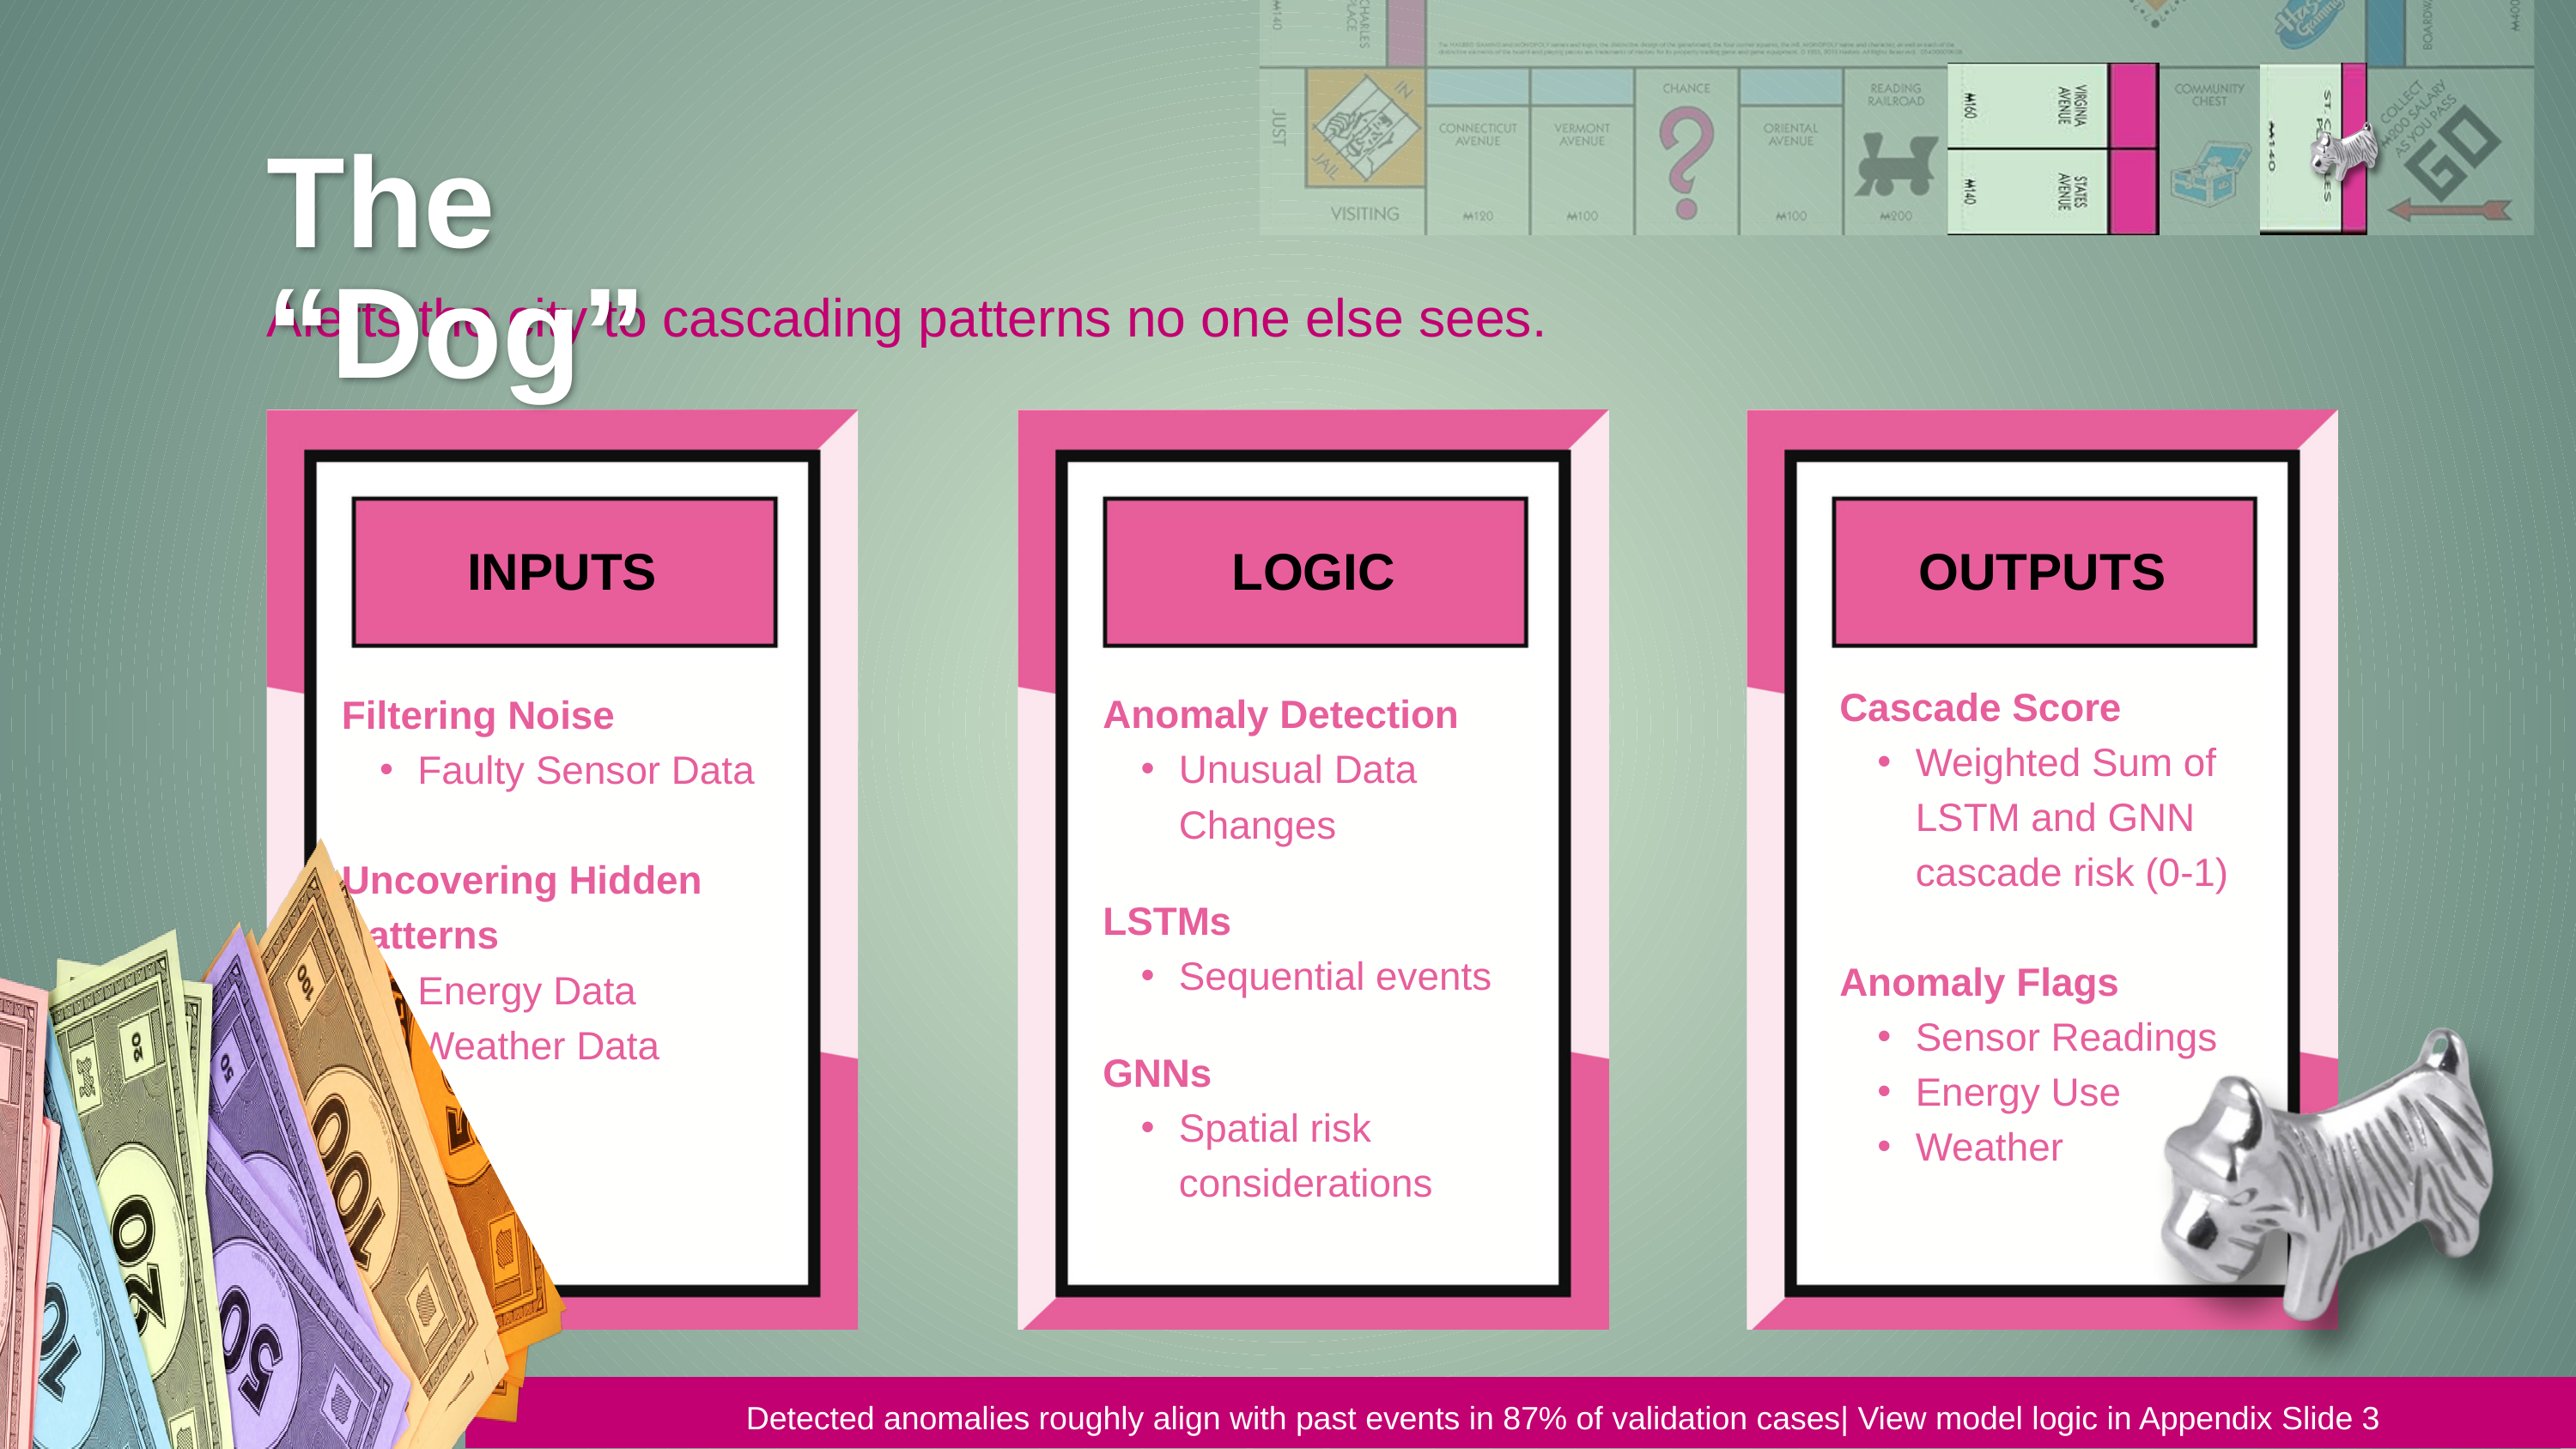

The “Dog”
Alerts the city to cascading patterns no one else sees.

INPUTS
LOGIC
OUTPUTS

Filtering Noise
Faulty Sensor Data

Uncovering Hidden Patterns
Energy Data
Weather Data

Anomaly Detection
Unusual Data     Changes

LSTMs
Sequential events

GNNs
Spatial risk considerations

Cascade Score
Weighted Sum of LSTM and GNN cascade risk (0-1)

Anomaly Flags
Sensor Readings
Energy Use
Weather

Detected anomalies roughly align with past events in 87% of validation cases| View model logic in Appendix Slide 3